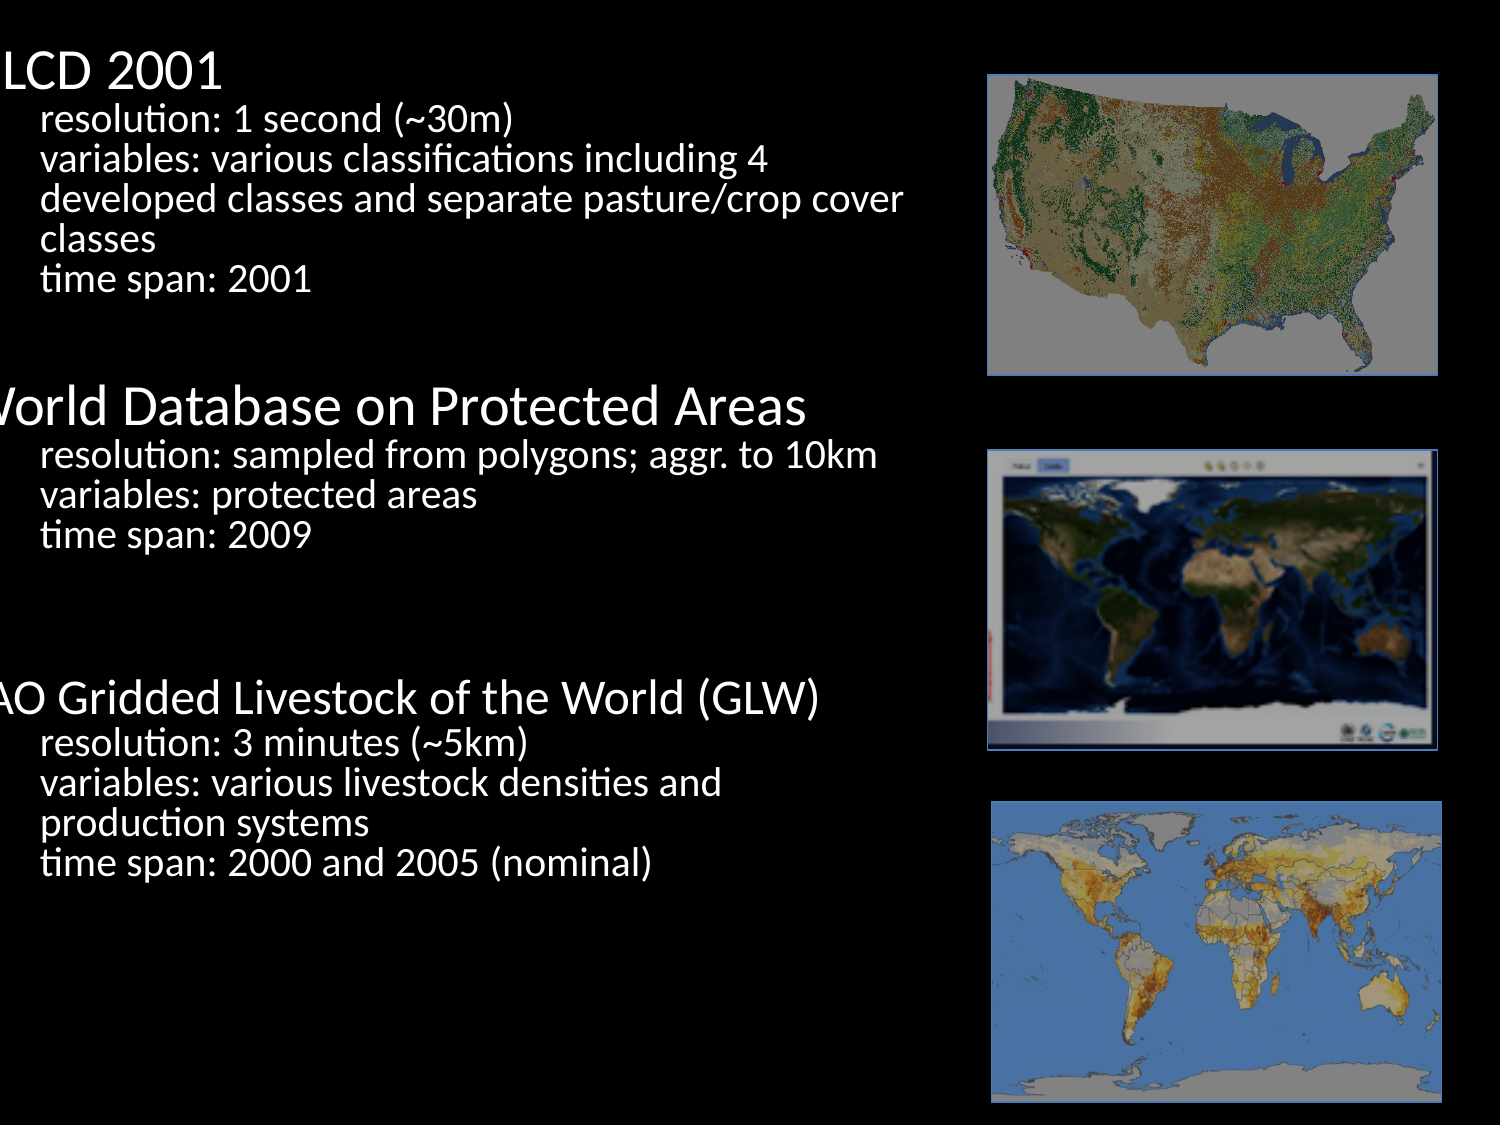

NLCD 2001
resolution: 1 second (~30m)
variables: various classifications including 4 developed classes and separate pasture/crop cover classes
time span: 2001

World Database on Protected Areas
resolution: sampled from polygons; aggr. to 10km
variables: protected areas
time span: 2009

FAO Gridded Livestock of the World (GLW)
resolution: 3 minutes (~5km)
variables: various livestock densities and
production systems
time span: 2000 and 2005 (nominal)